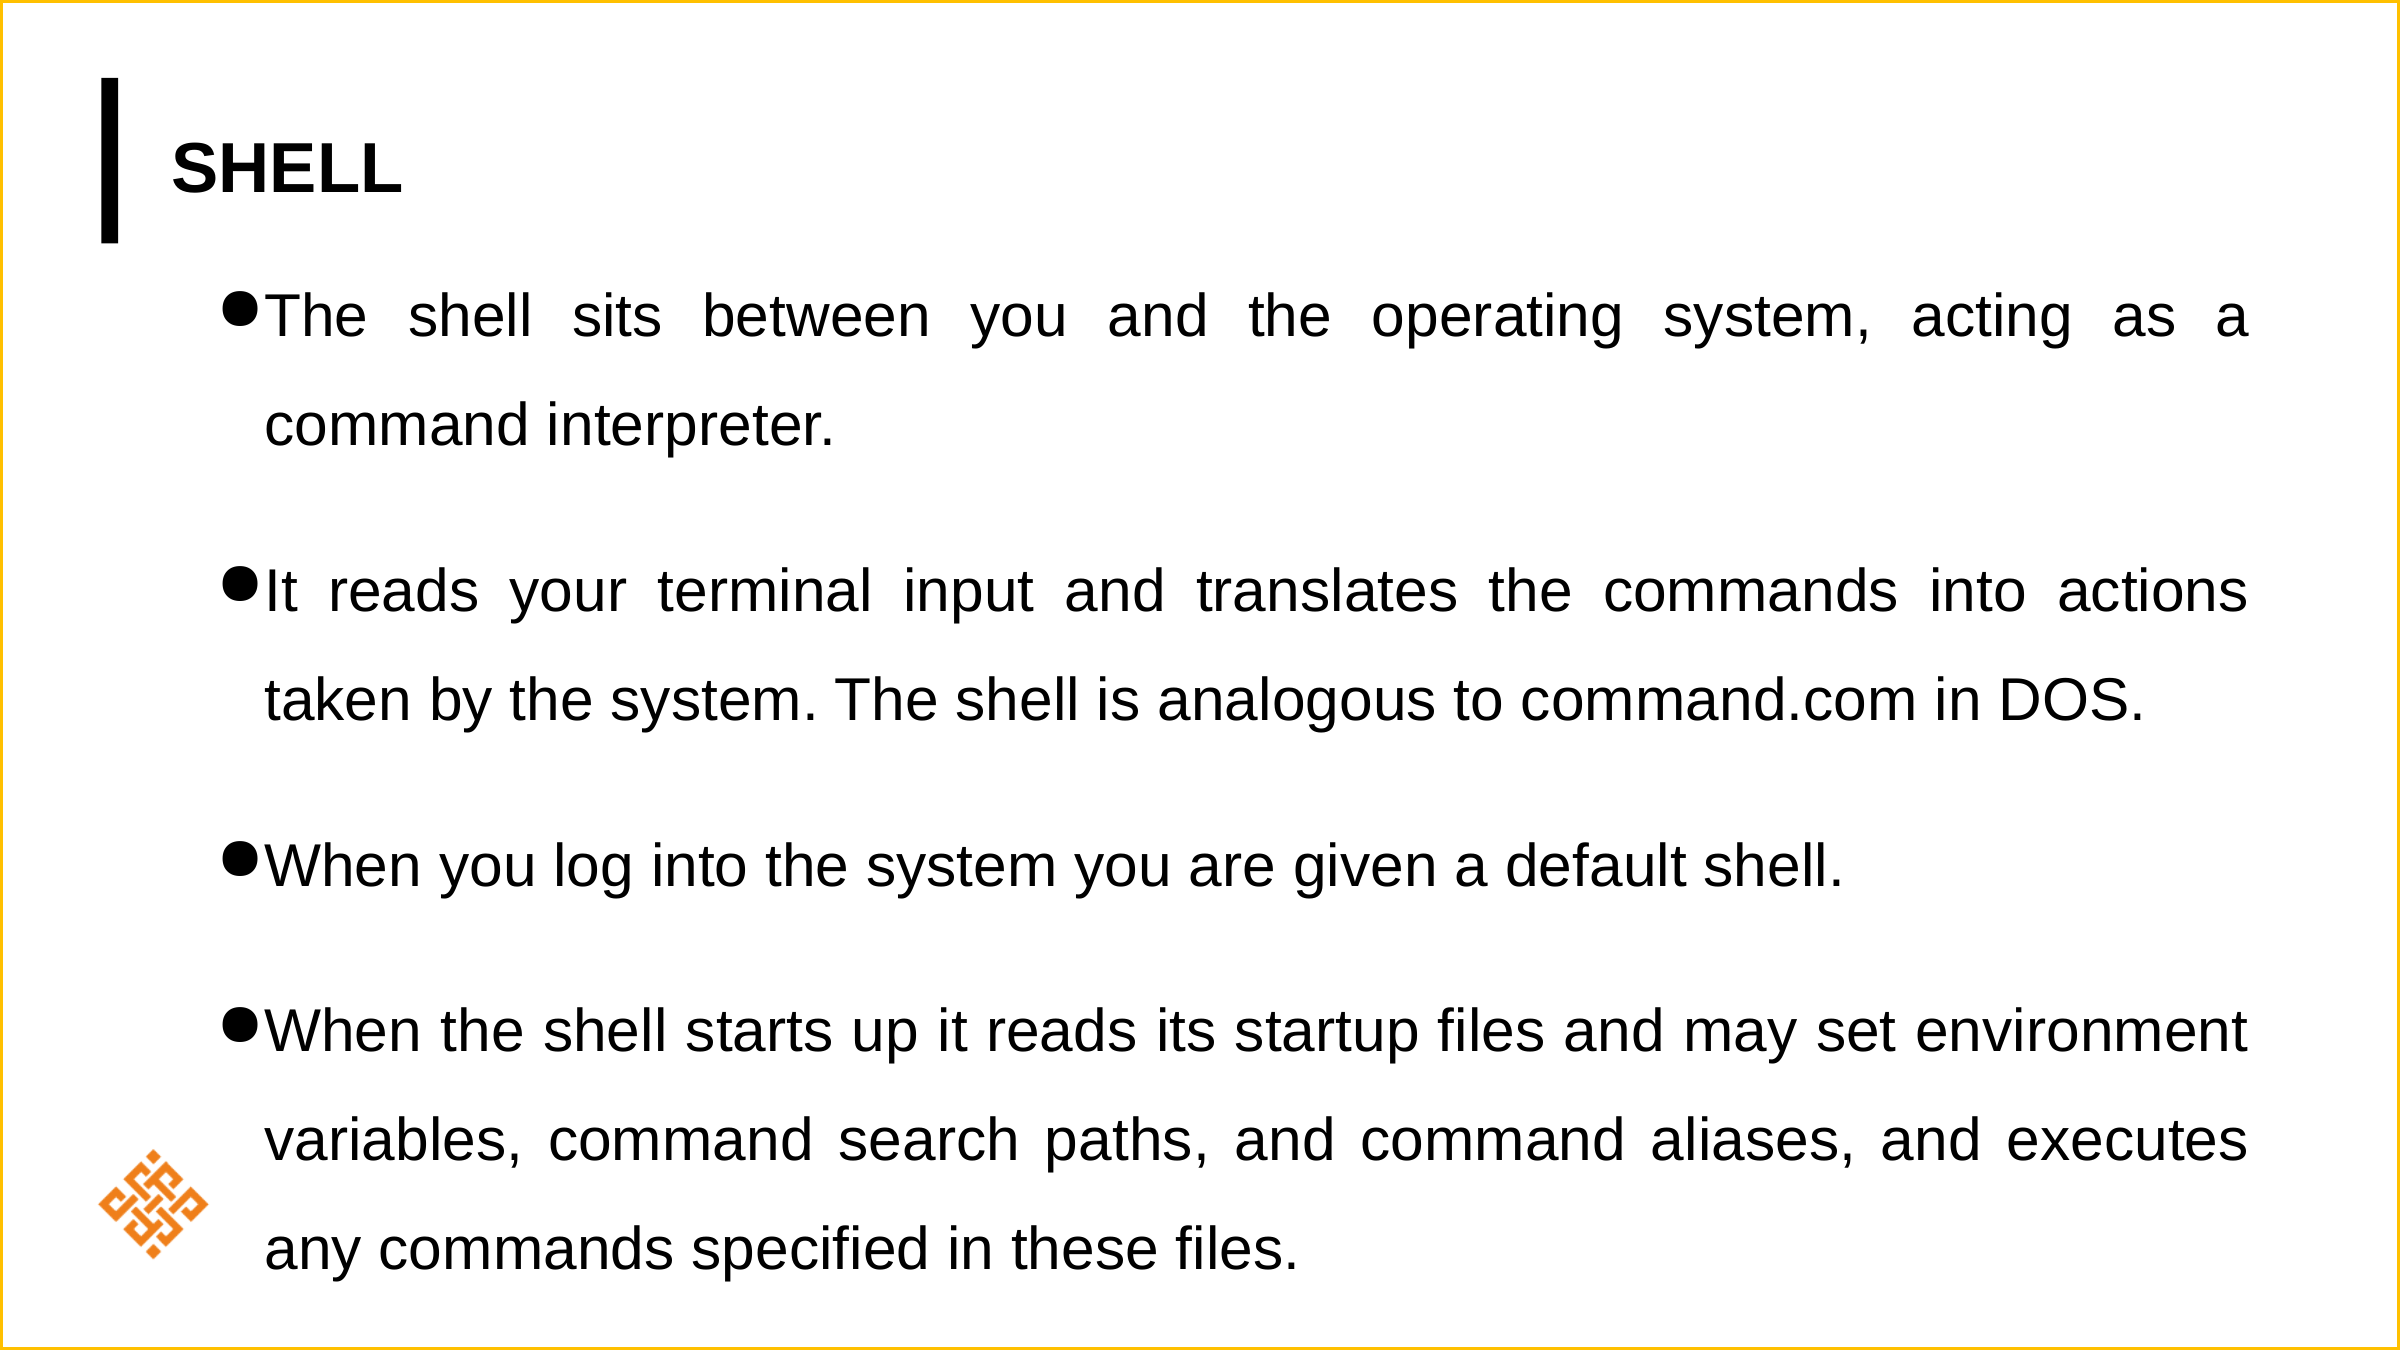

# Shell
The shell sits between you and the operating system, acting as a command interpreter.
It reads your terminal input and translates the commands into actions taken by the system. The shell is analogous to command.com in DOS.
When you log into the system you are given a default shell.
When the shell starts up it reads its startup files and may set environment variables, command search paths, and command aliases, and executes any commands specified in these files.